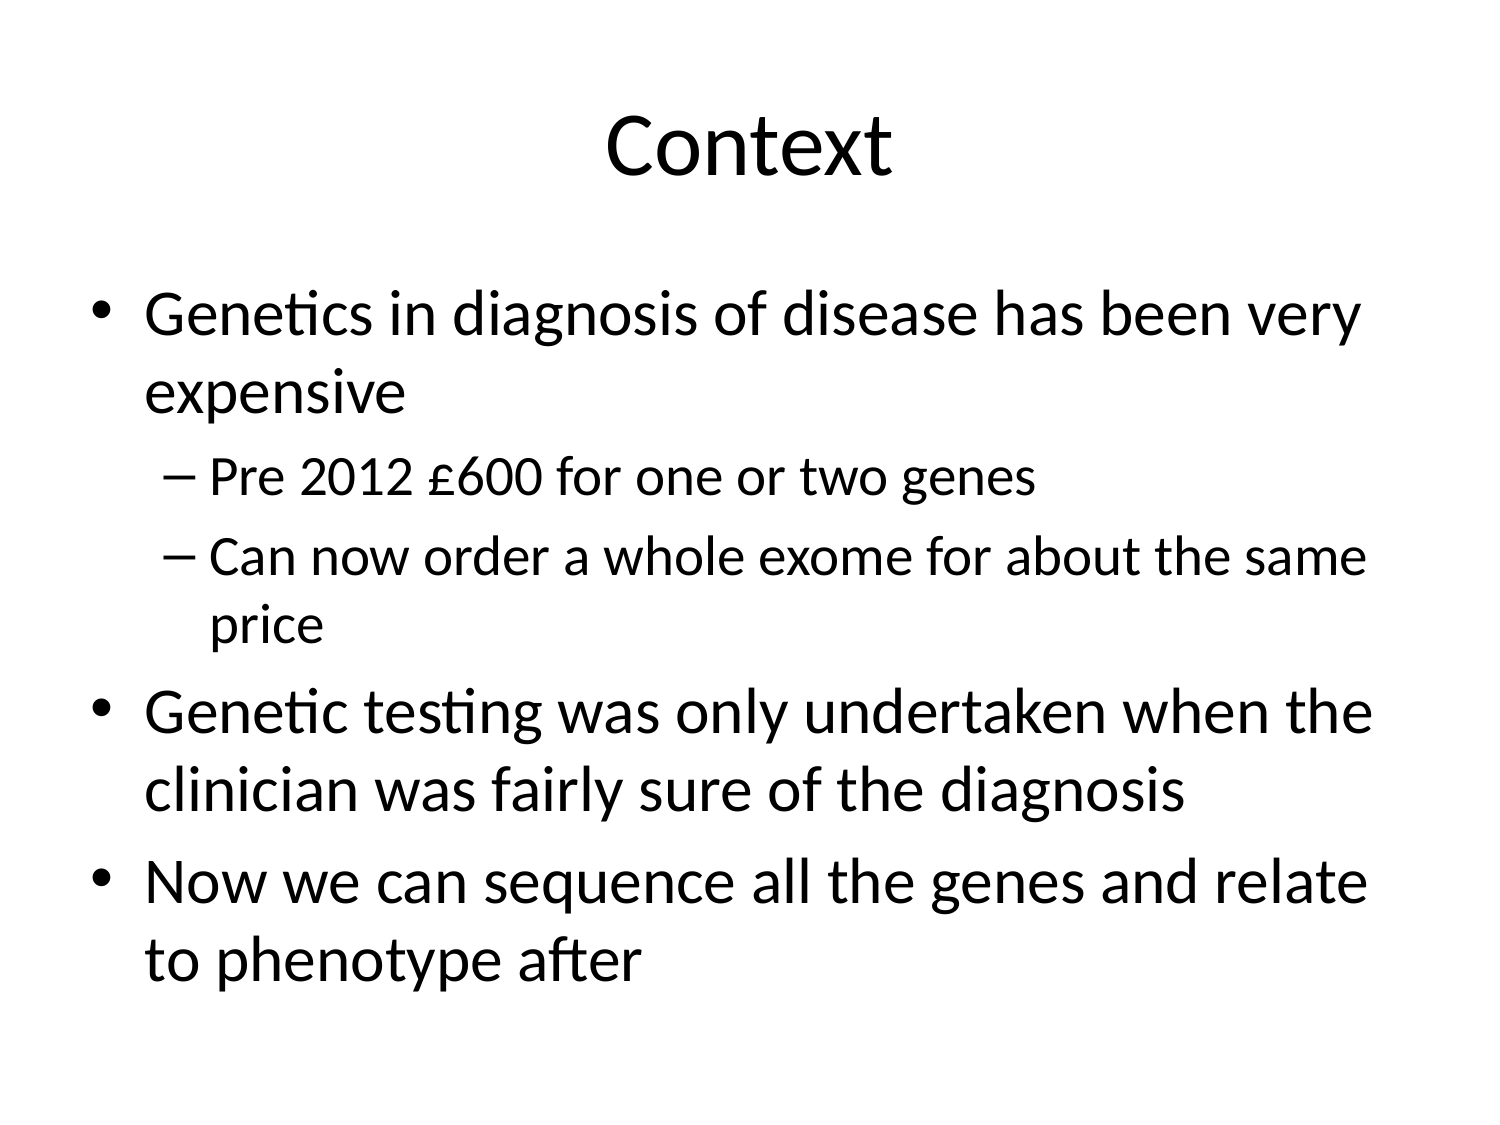

# Context
Genetics in diagnosis of disease has been very expensive
Pre 2012 £600 for one or two genes
Can now order a whole exome for about the same price
Genetic testing was only undertaken when the clinician was fairly sure of the diagnosis
Now we can sequence all the genes and relate to phenotype after